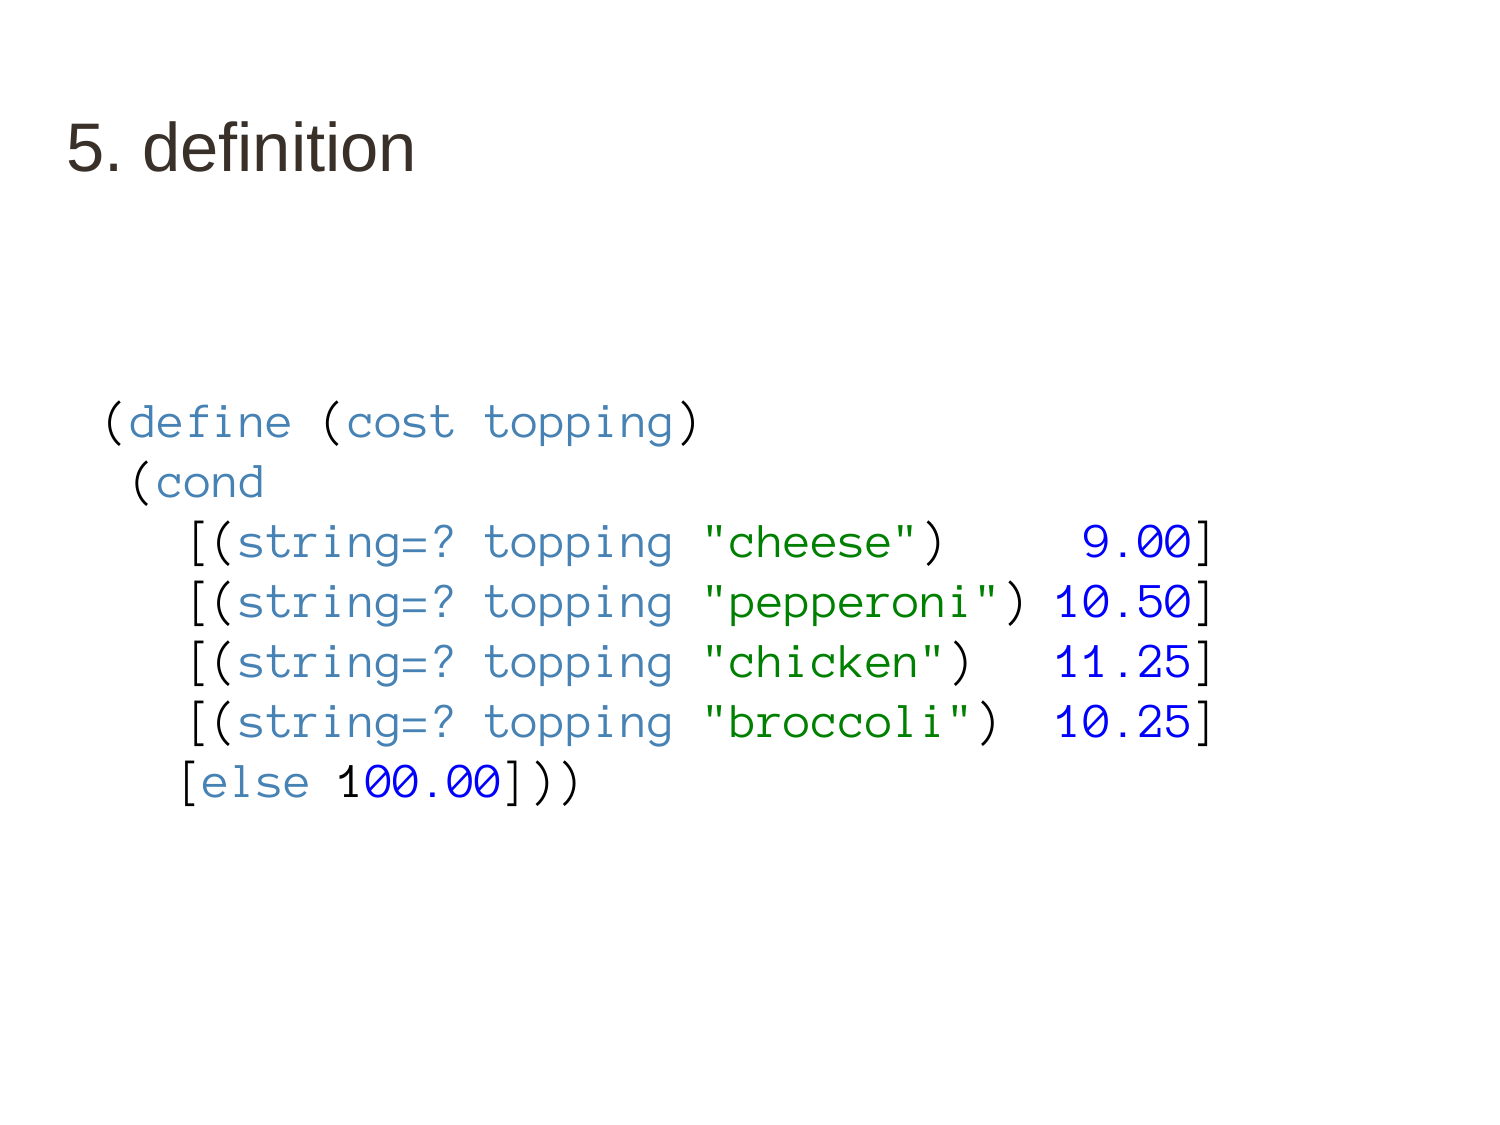

# 5. definition

(define (cost topping)
 (cond
   [(string=? topping "cheese")     9.00]
   [(string=? topping "pepperoni") 10.50]
   [(string=? topping "chicken")   11.25]
   [(string=? topping "broccoli")  10.25]
 	   [else 100.00]))